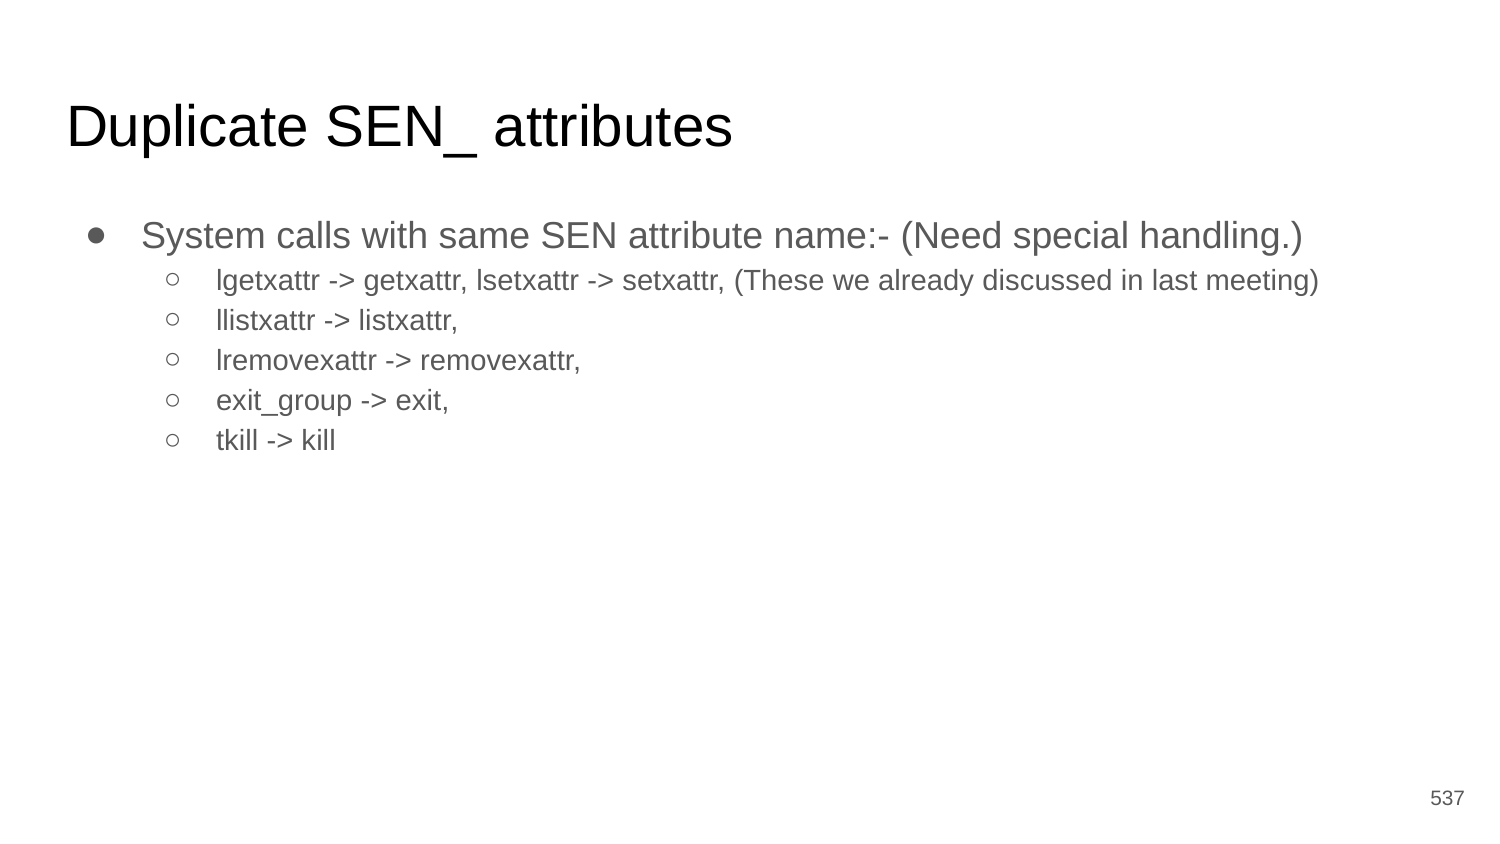

# Duplicate SEN_ attributes
System calls with same SEN attribute name:- (Need special handling.)
lgetxattr -> getxattr, lsetxattr -> setxattr, (These we already discussed in last meeting)
llistxattr -> listxattr,
lremovexattr -> removexattr,
exit_group -> exit,
tkill -> kill
537